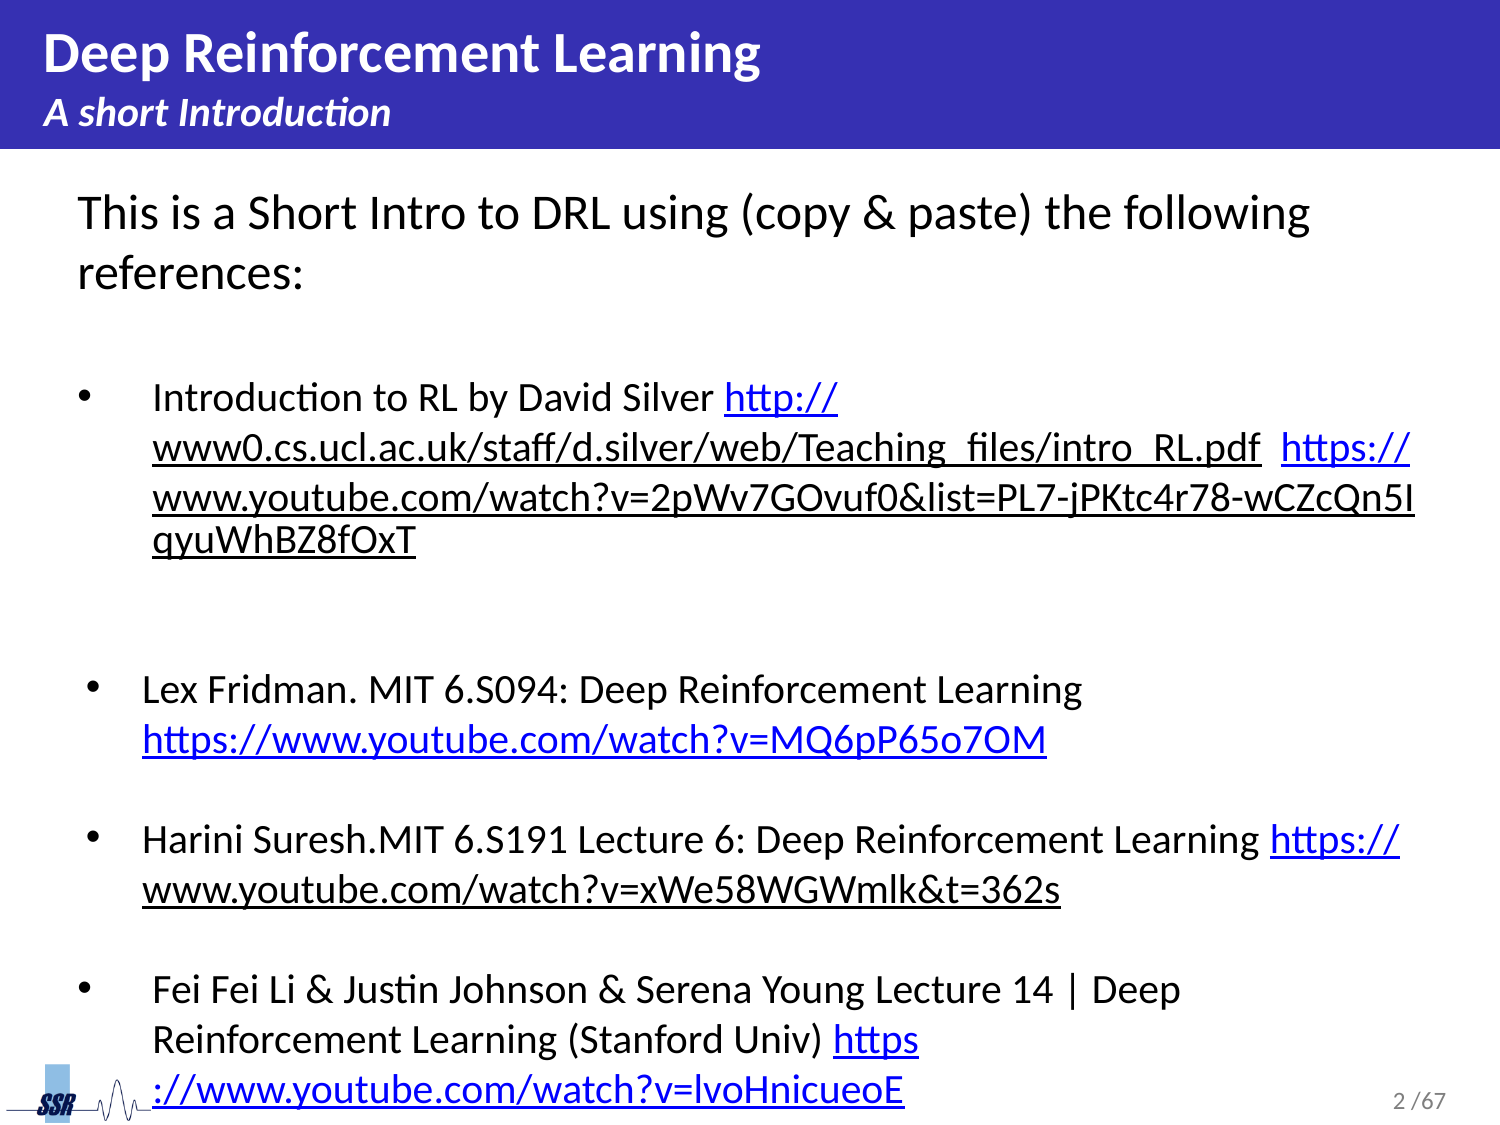

# Deep Reinforcement Learning A short Introduction
This is a Short Intro to DRL using (copy & paste) the following references:

Introduction to RL by David Silver http://www0.cs.ucl.ac.uk/staff/d.silver/web/Teaching_files/intro_RL.pdf  https://www.youtube.com/watch?v=2pWv7GOvuf0&list=PL7-jPKtc4r78-wCZcQn5IqyuWhBZ8fOxT

Lex Fridman. MIT 6.S094: Deep Reinforcement Learning https://www.youtube.com/watch?v=MQ6pP65o7OM

Harini Suresh.MIT 6.S191 Lecture 6: Deep Reinforcement Learning https://www.youtube.com/watch?v=xWe58WGWmlk&t=362s

Fei Fei Li & Justin Johnson & Serena Young Lecture 14 | Deep Reinforcement Learning (Stanford Univ) https://www.youtube.com/watch?v=lvoHnicueoE